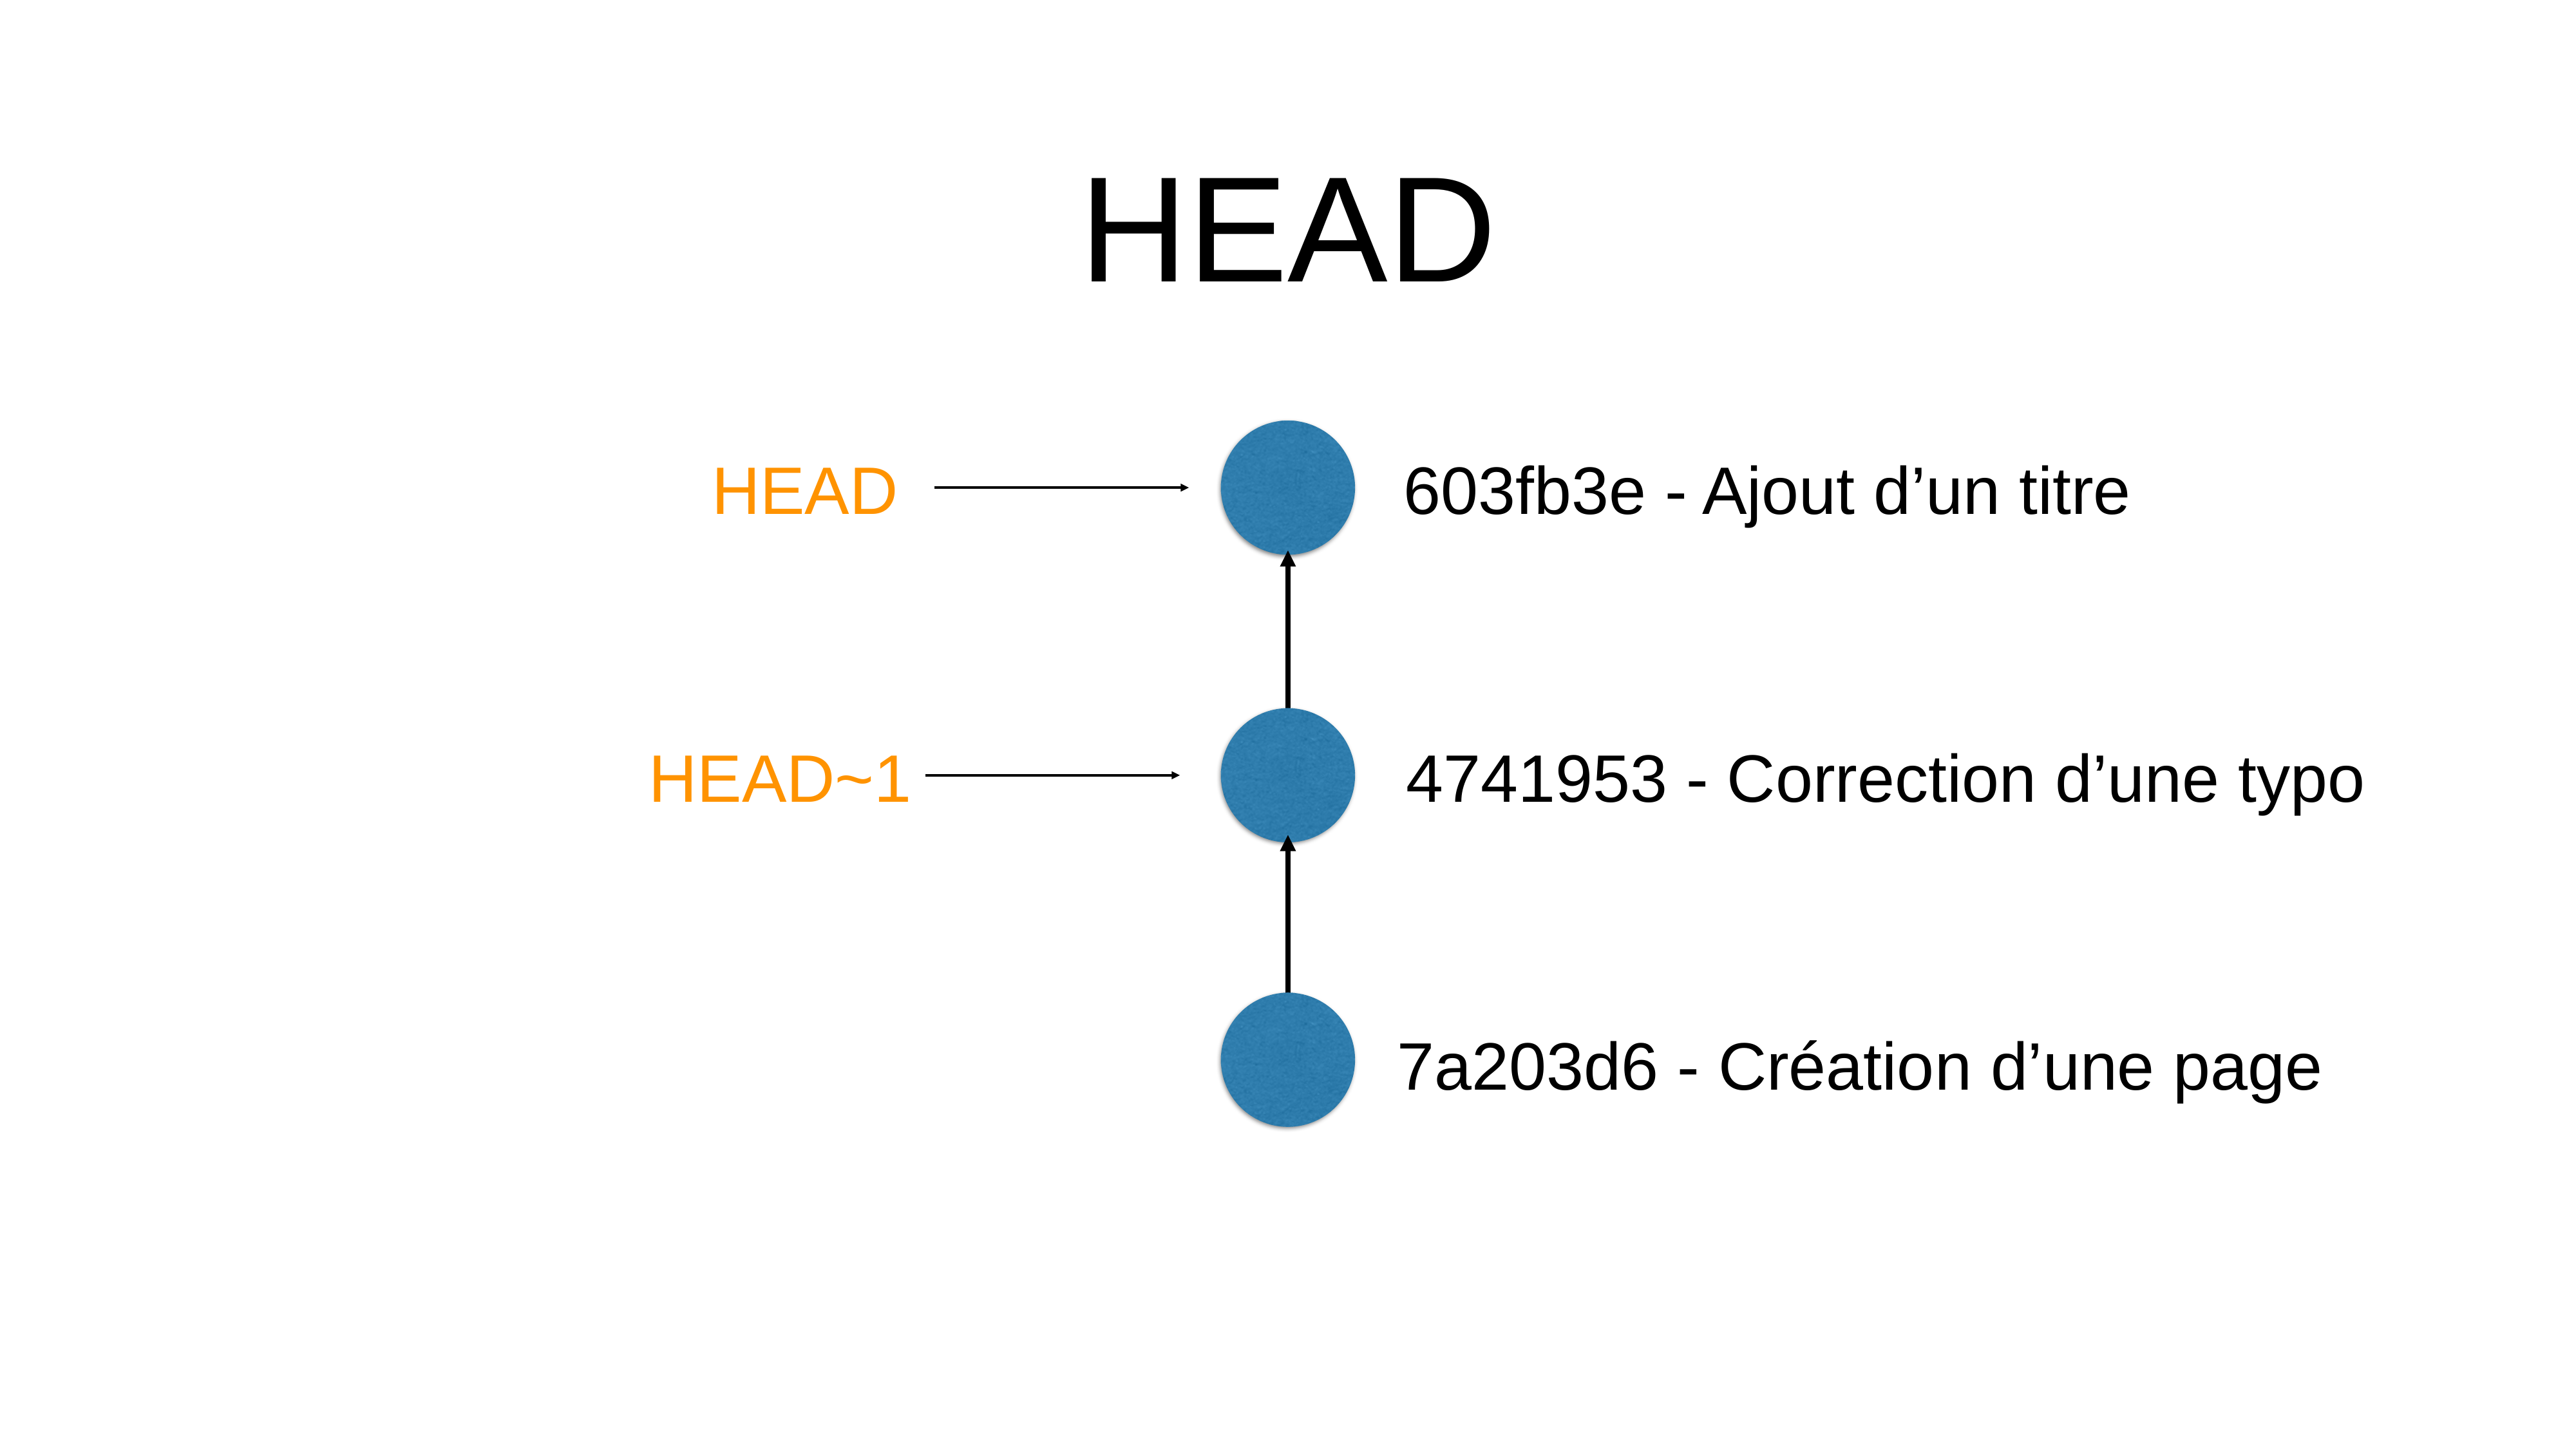

# HEAD

HEAD
603fb3e - Ajout d’un titre

HEAD~1

4741953 - Correction d’une typo

7a203d6 - Création d’une page